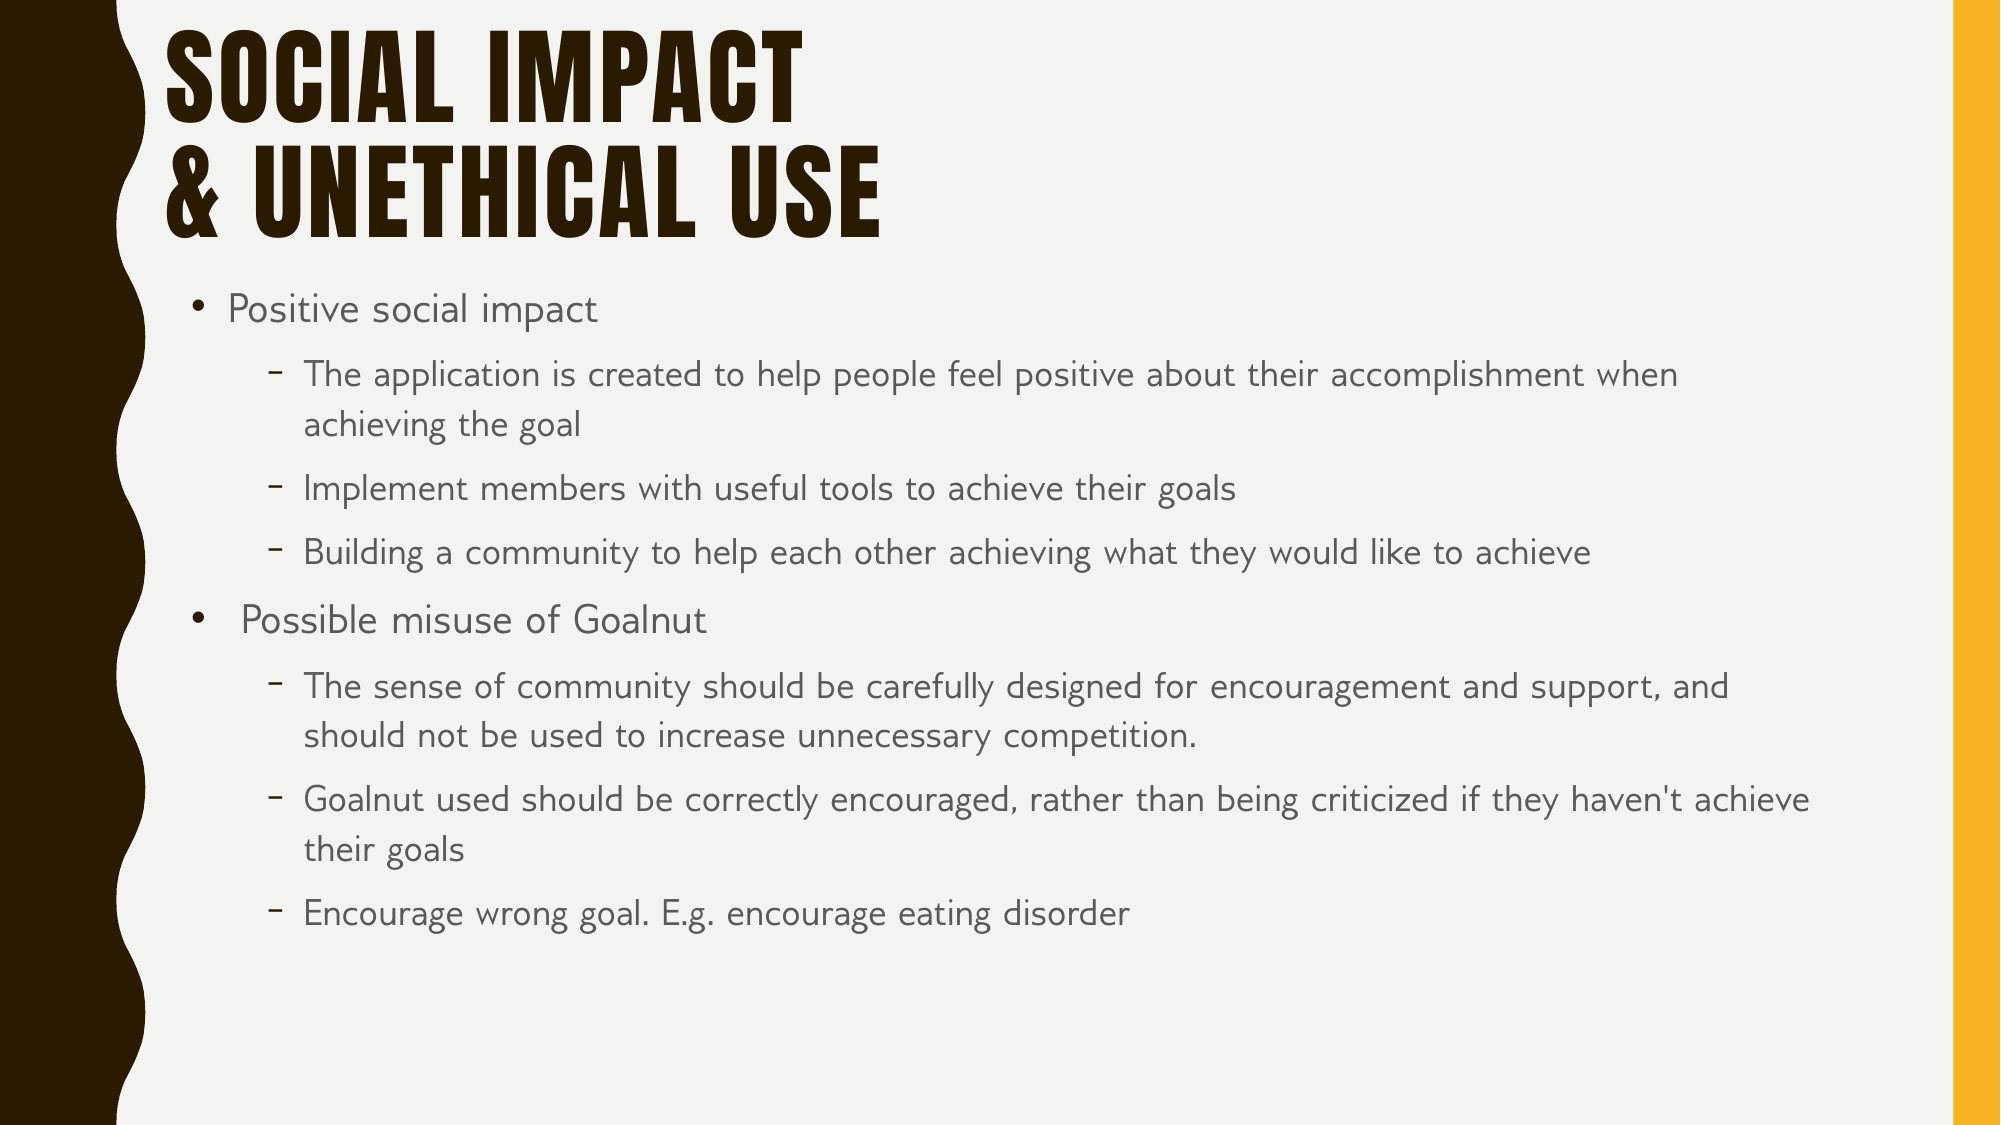

# Social impact & Unethical use
Positive social impact
The application is created to help people feel positive about their accomplishment when achieving the goal
Implement members with useful tools to achieve their goals
Building a community to help each other achieving what they would like to achieve
 Possible misuse of Goalnut
The sense of community should be carefully designed for encouragement and support, and should not be used to increase unnecessary competition.
Goalnut used should be correctly encouraged, rather than being criticized if they haven't achieve their goals
Encourage wrong goal. E.g. encourage eating disorder